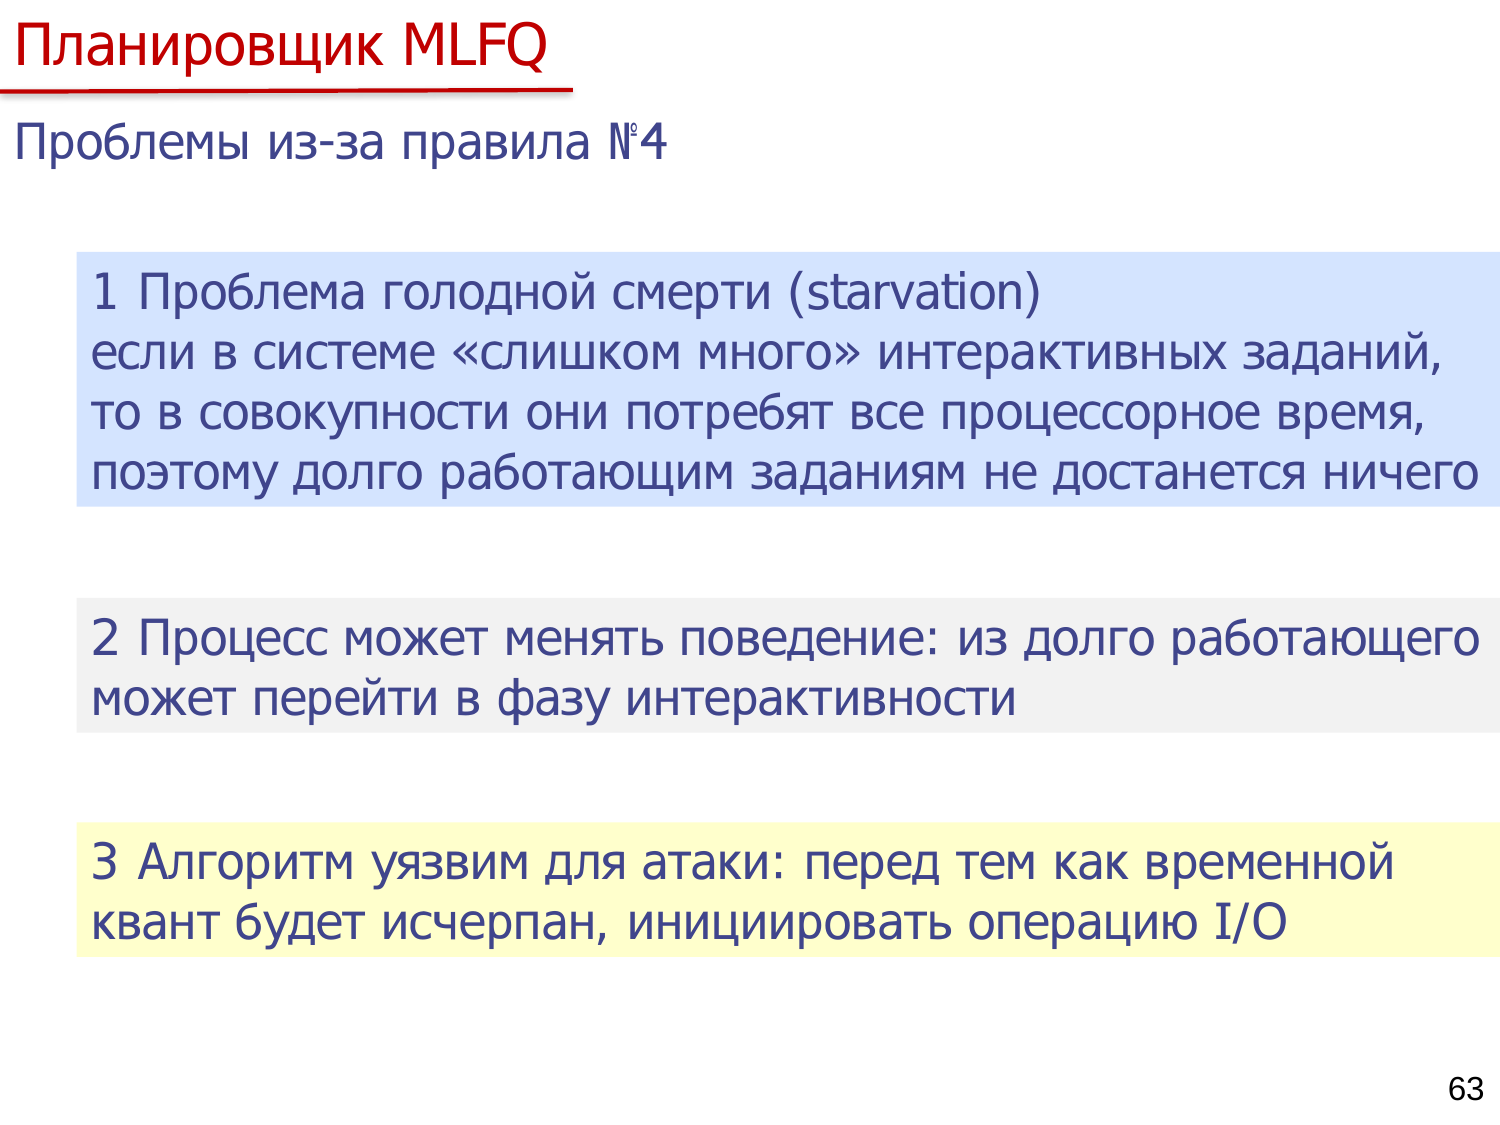

Планировщик MLFQ
Проблемы из-за правила №4
1 Проблема голодной смерти (starvation)                       если в системе «слишком много» интерактивных заданий, то в совокупности они потребят все процессорное время, поэтому долго работающим заданиям не достанется ничего
2 Процесс может менять поведение: из долго работающего может перейти в фазу интерактивности
3 Алгоритм уязвим для атаки: перед тем как временной квант будет исчерпан, инициировать операцию I/O
63